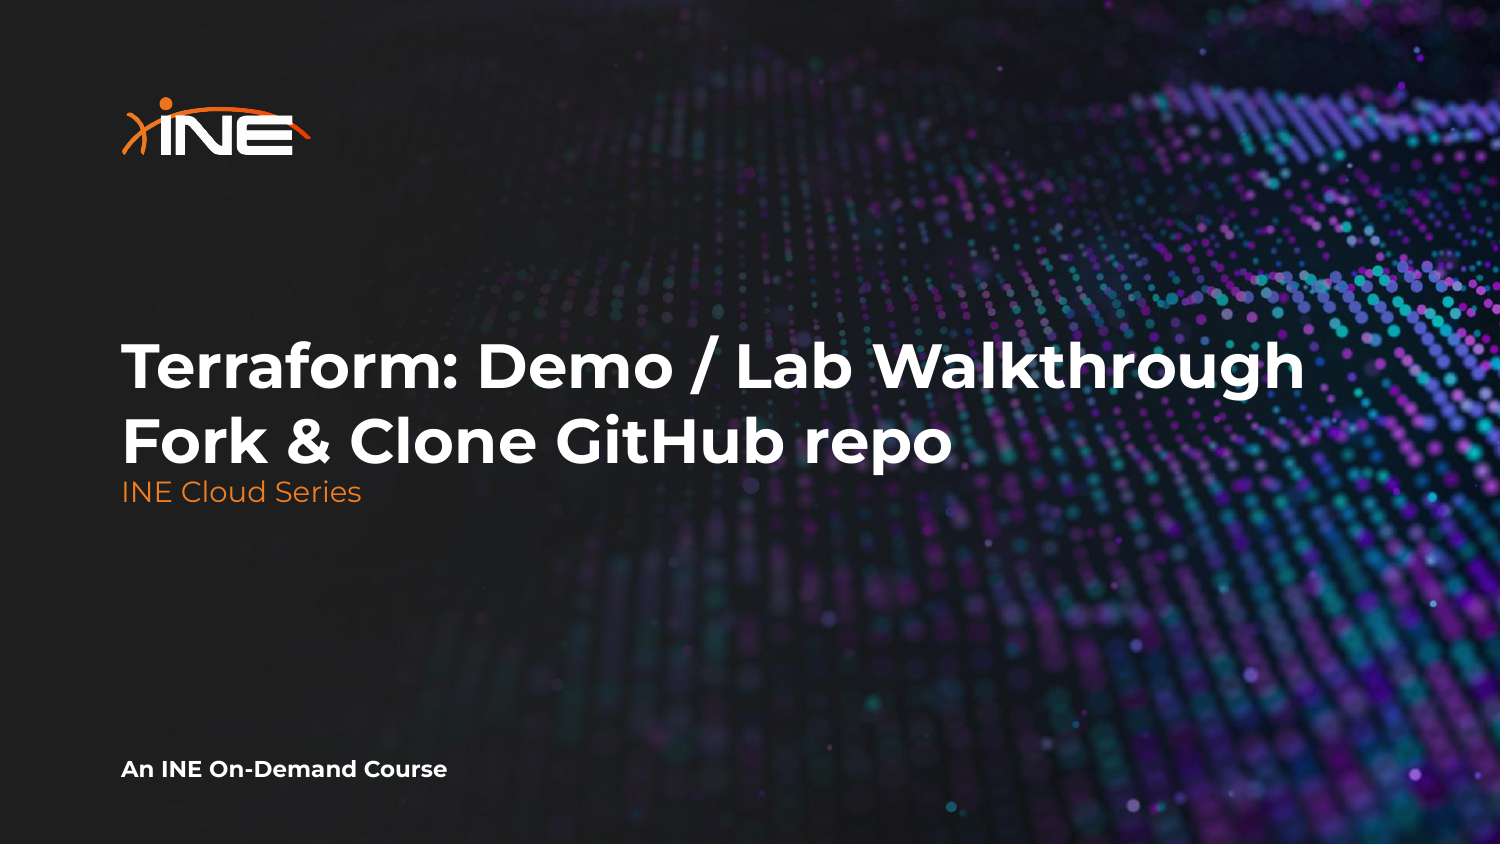

# Terraform: Demo / Lab Walkthrough Fork & Clone GitHub repo
INE Cloud Series
An INE On-Demand Course